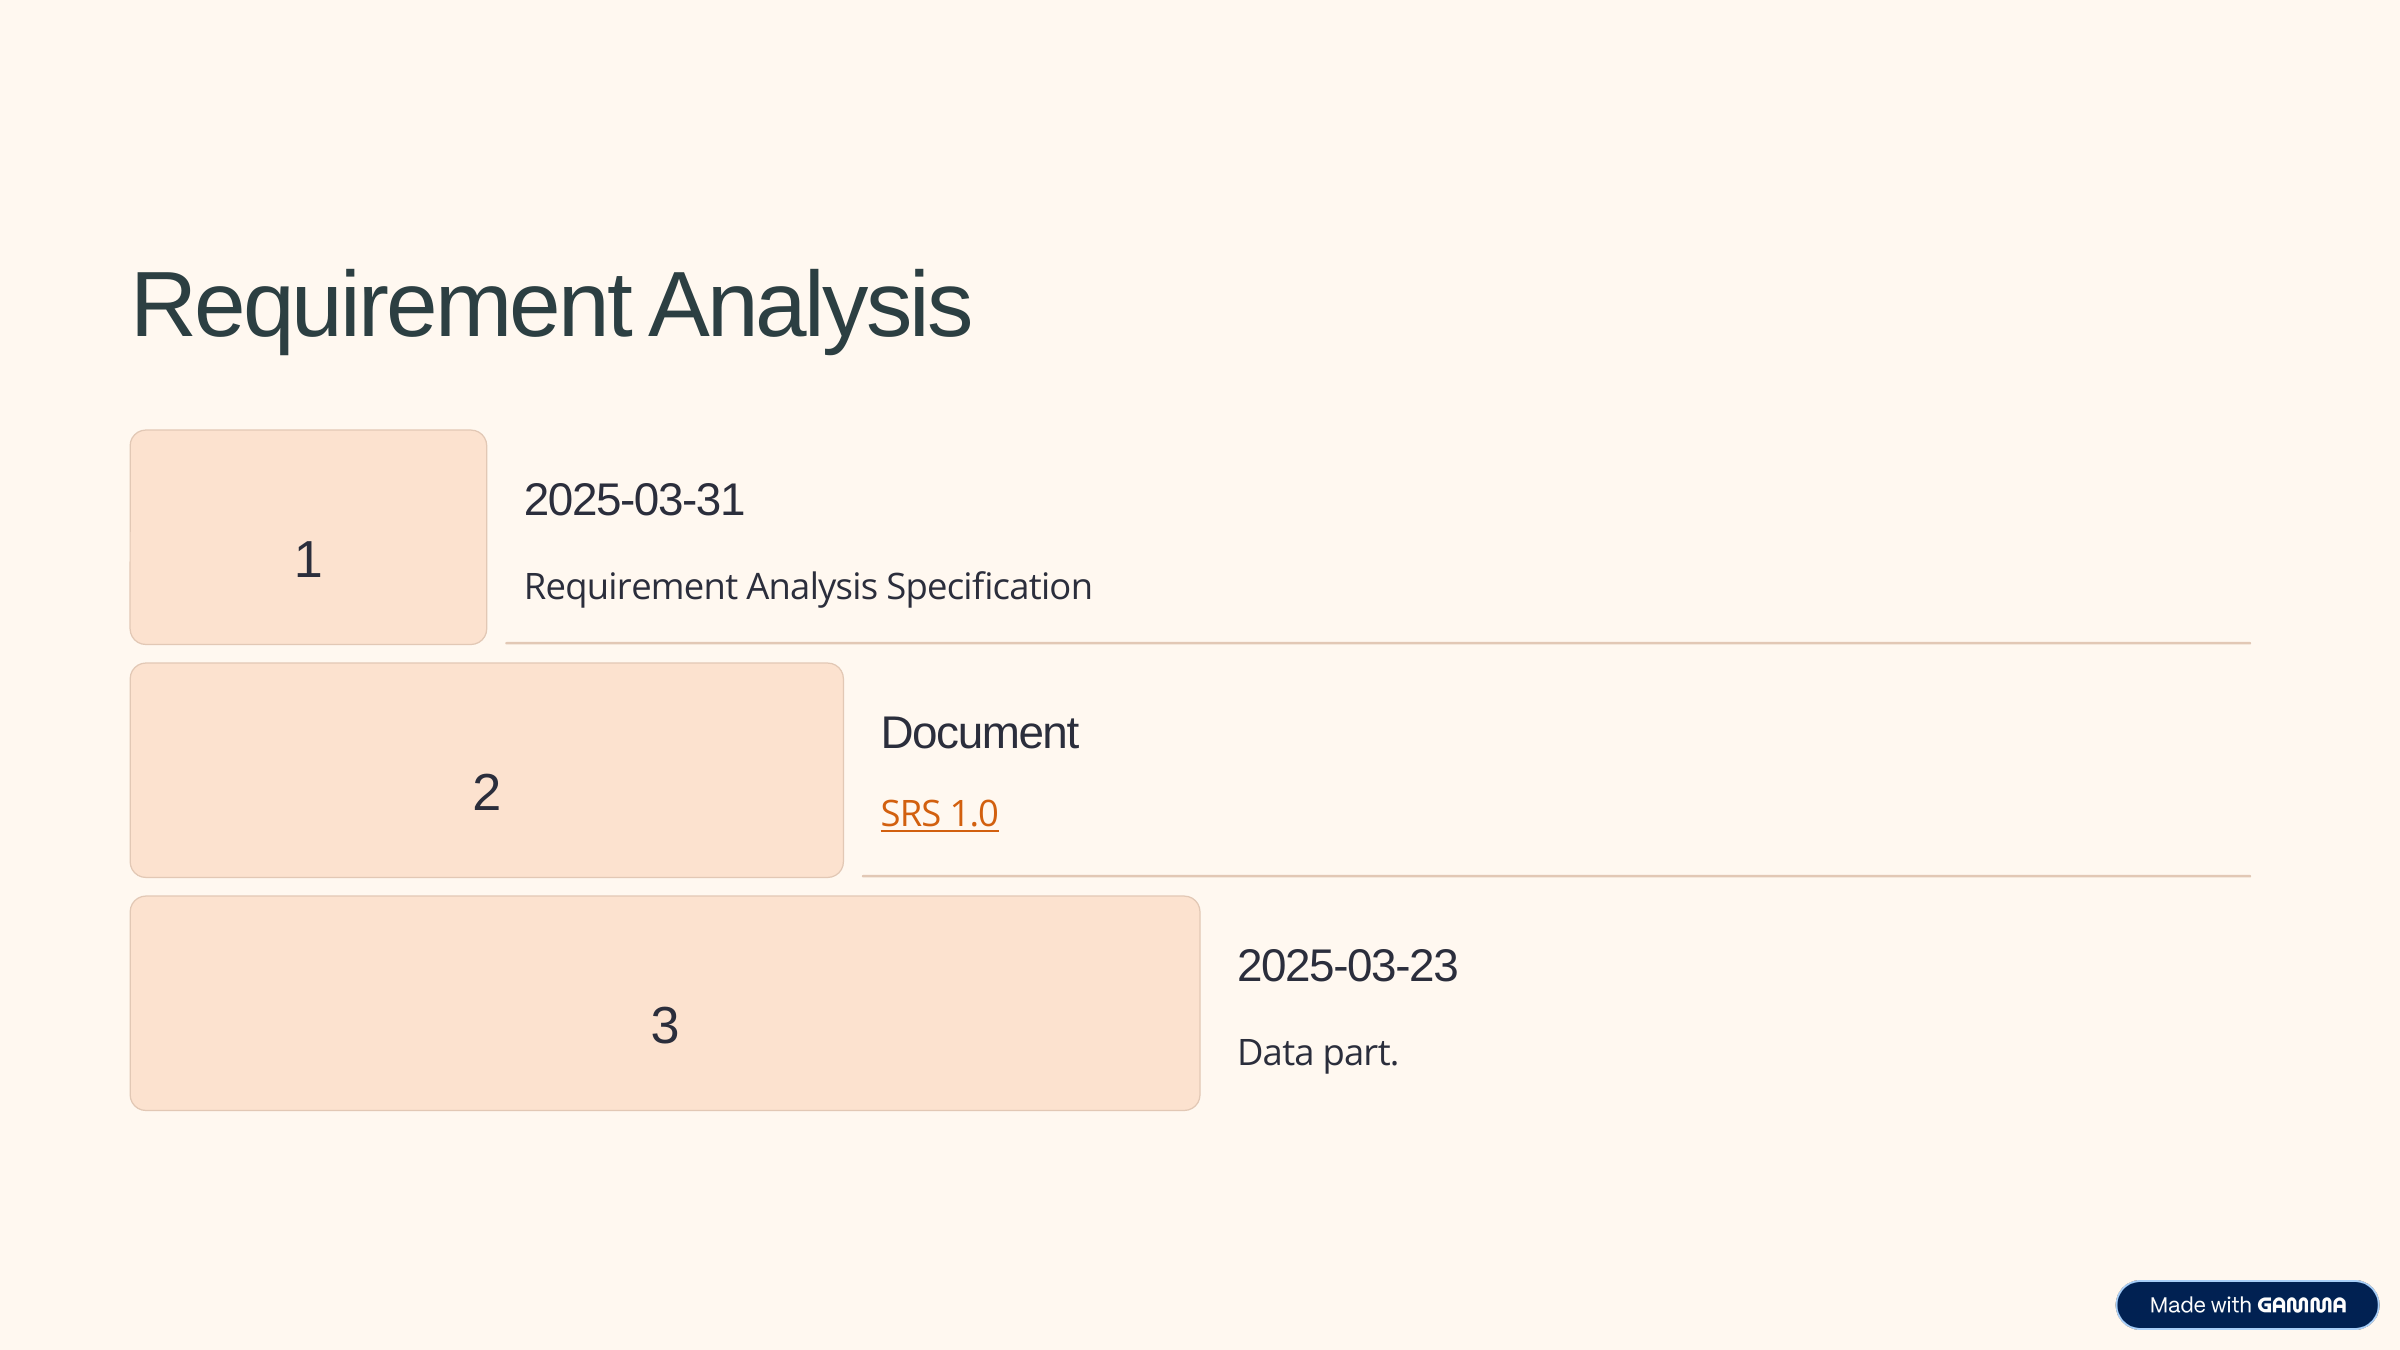

Requirement Analysis

2025-03-31
1
Requirement Analysis Specification

Document
2
SRS 1.0

2025-03-23
3
Data part.